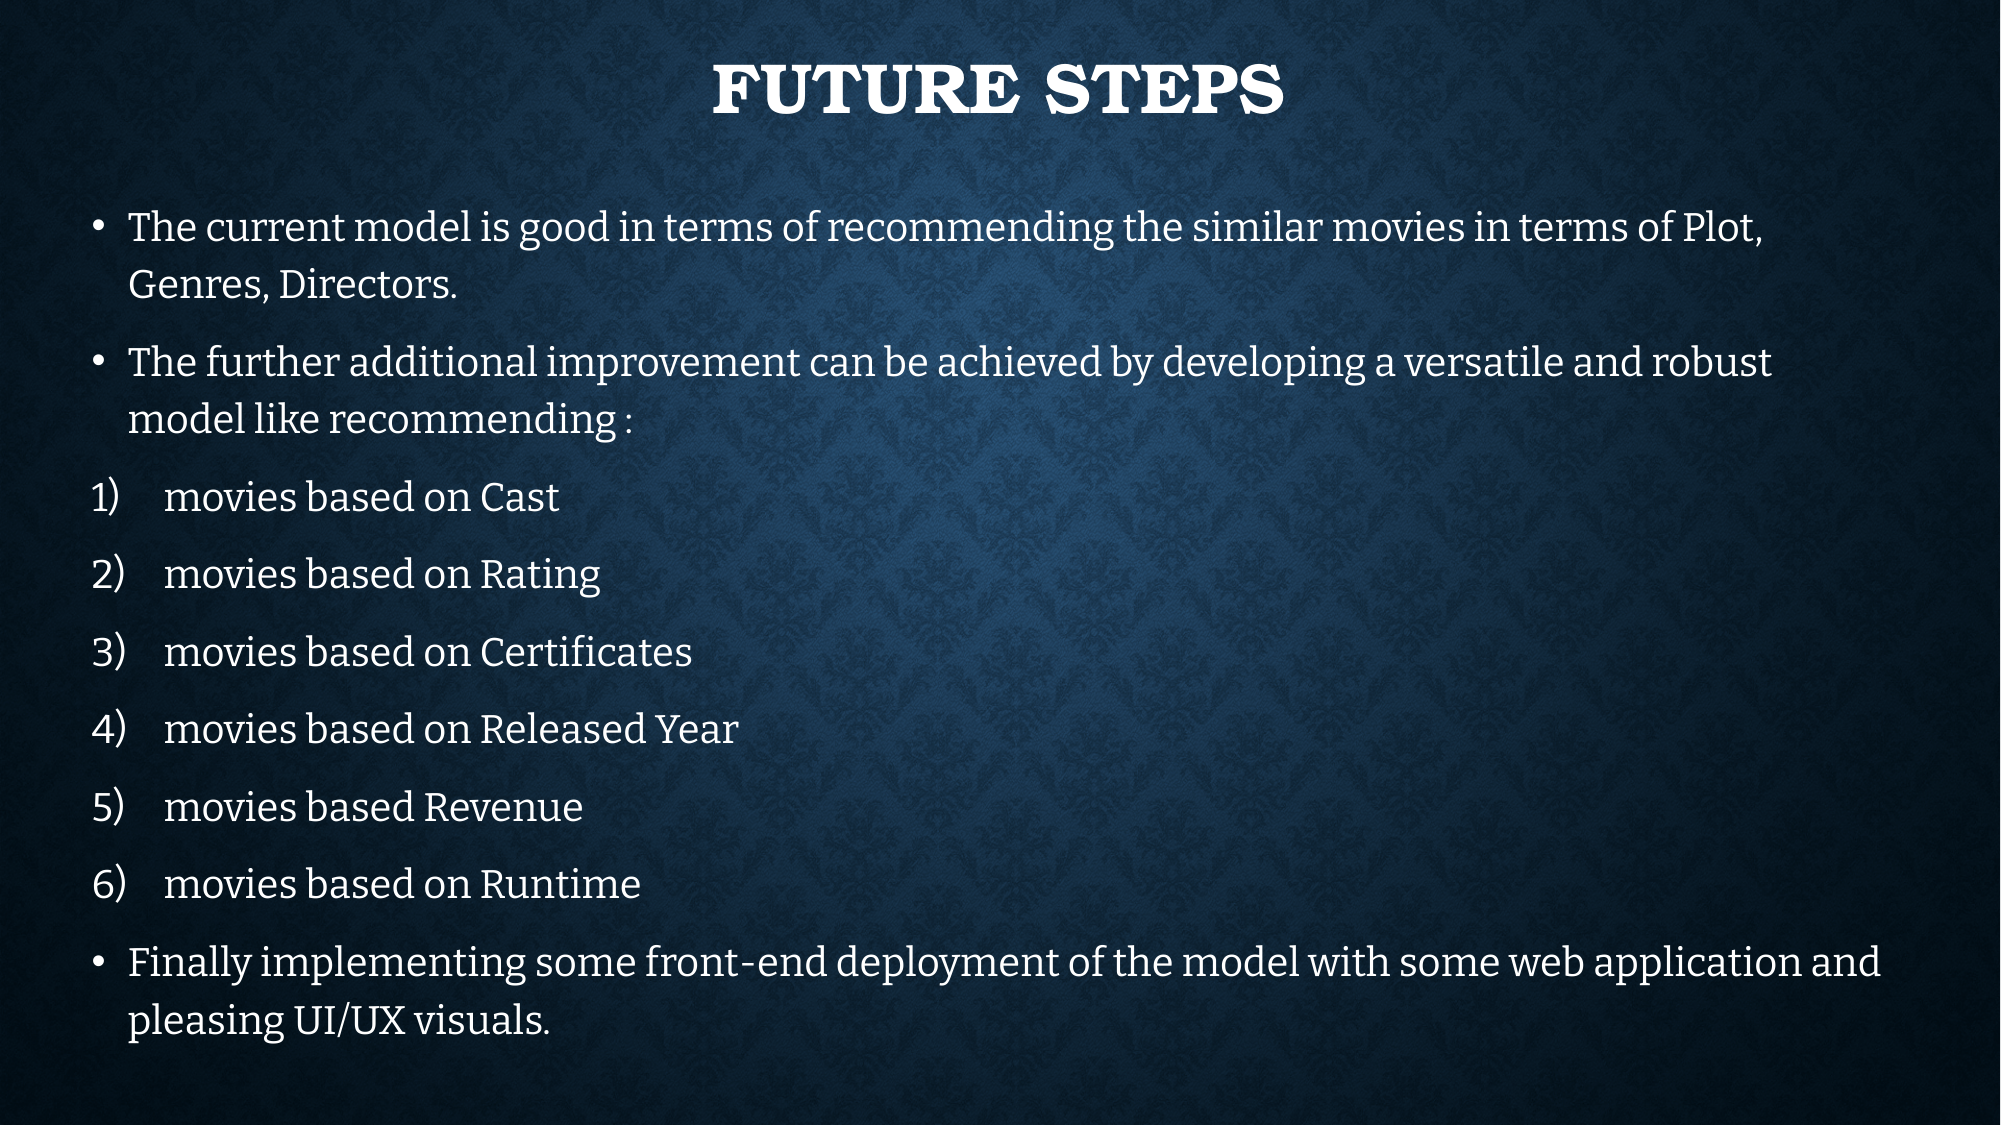

# Future steps
The current model is good in terms of recommending the similar movies in terms of Plot, Genres, Directors.
The further additional improvement can be achieved by developing a versatile and robust  model like recommending :
movies based on Cast
movies based on Rating
movies based on Certificates
movies based on Released Year
movies based Revenue
movies based on Runtime
Finally implementing some front-end deployment of the model with some web application and pleasing UI/UX visuals.